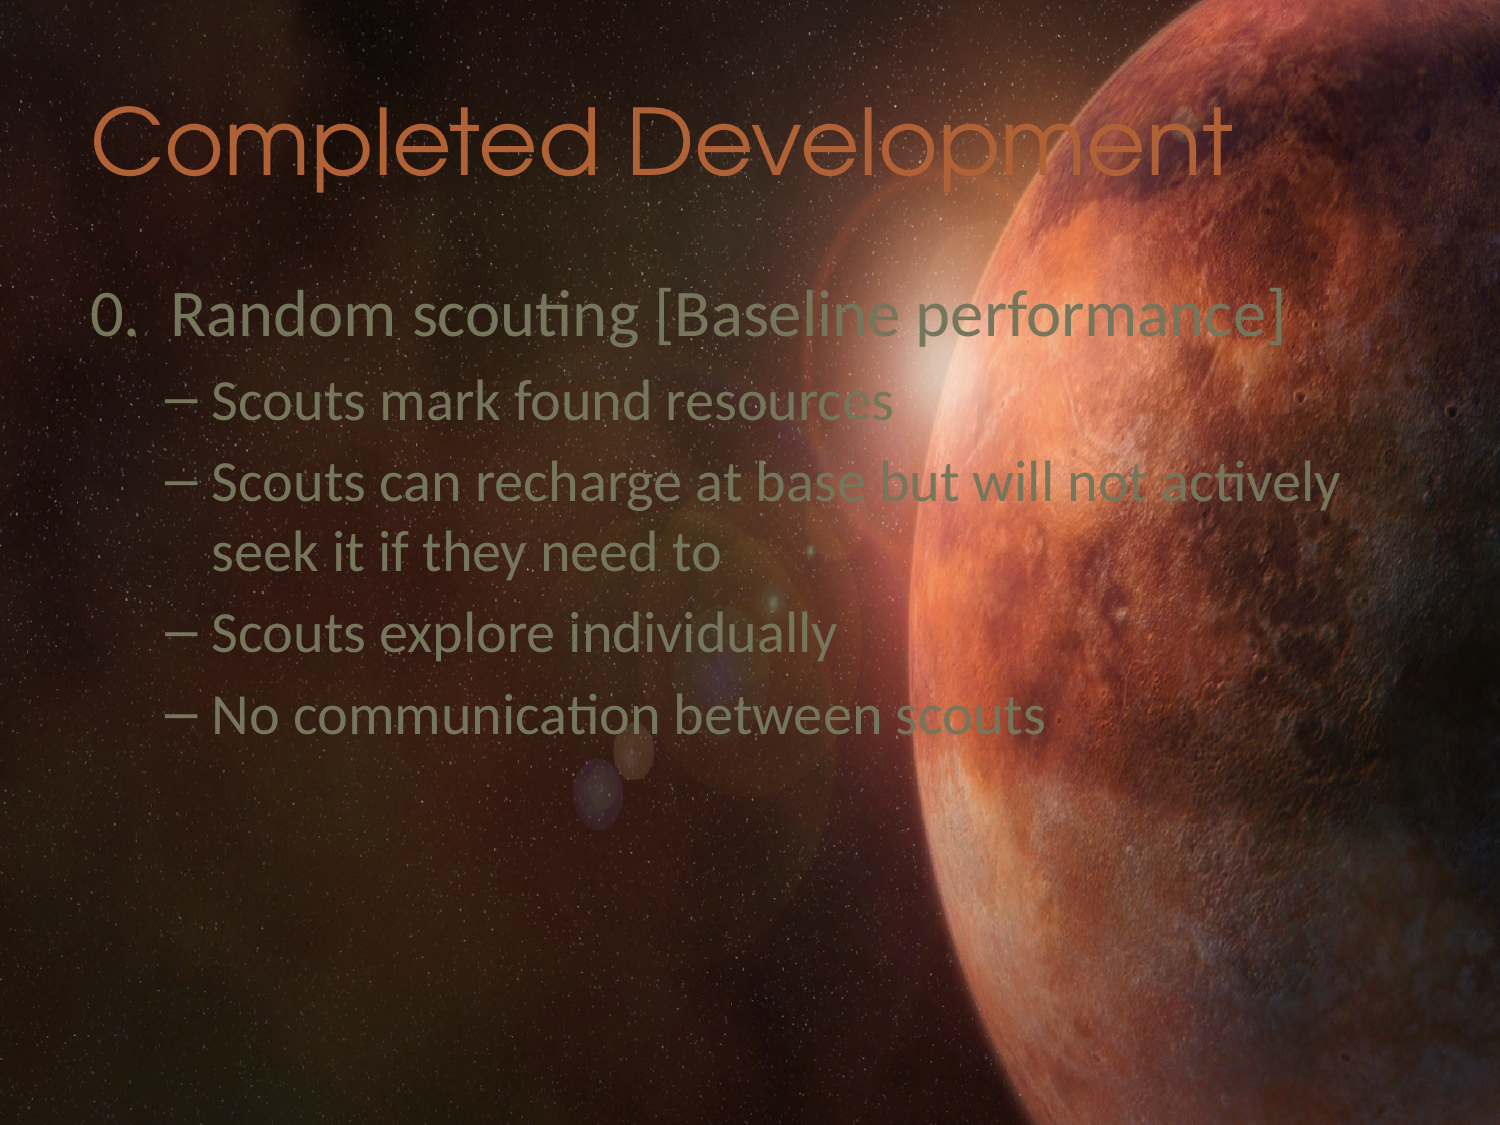

# Completed Development
0.  Random scouting [Baseline performance]
Scouts mark found resources
Scouts can recharge at base but will not actively seek it if they need to
Scouts explore individually
No communication between scouts